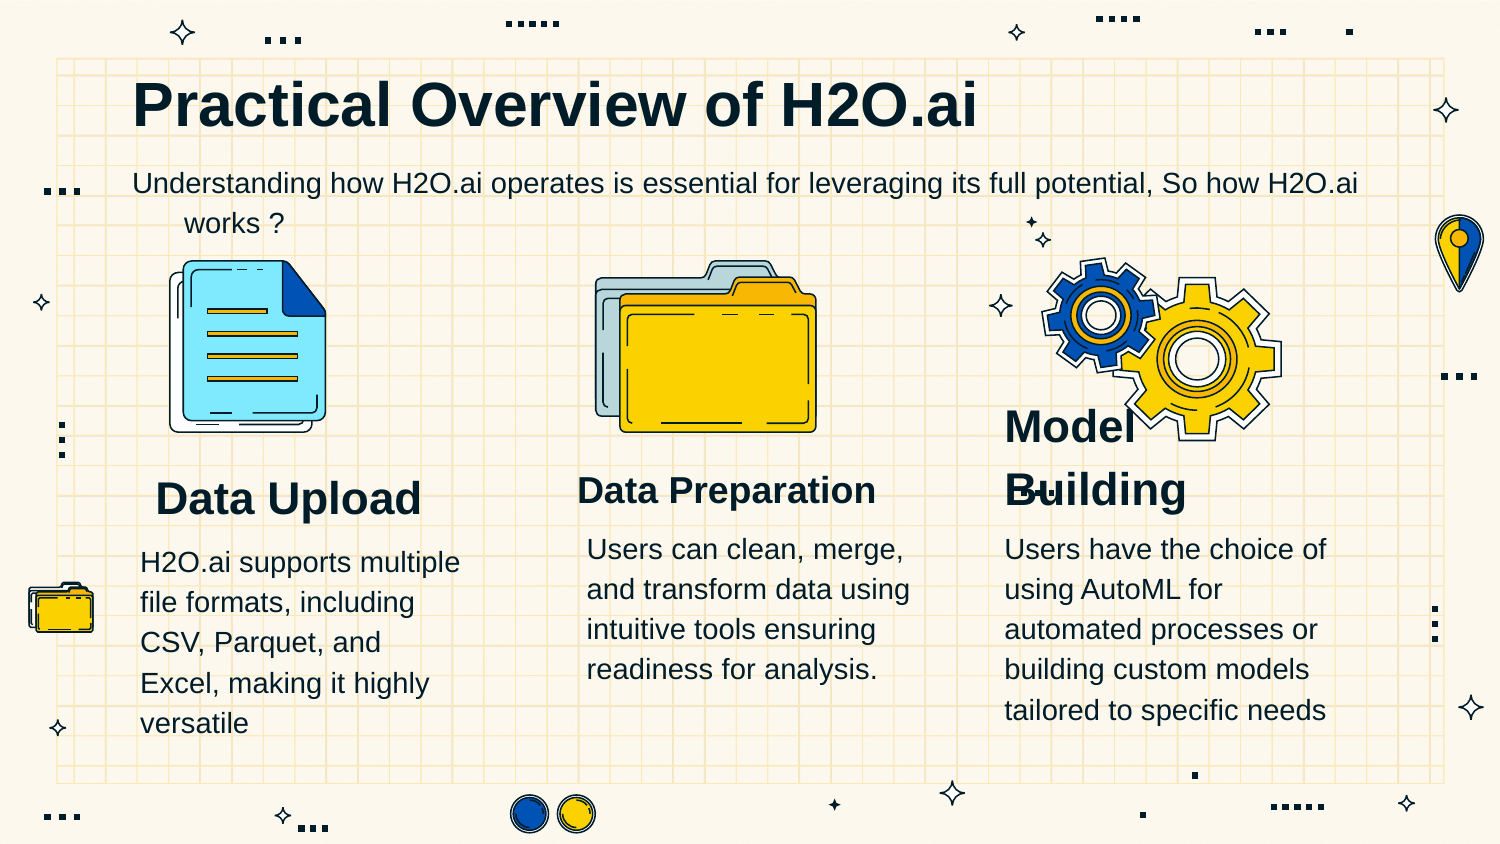

# Practical Overview of H2O.ai
Understanding how H2O.ai operates is essential for leveraging its full potential, So how H2O.ai works ?

Data Preparation
Model Building
Data Upload
Users have the choice of using AutoML for automated processes or building custom models tailored to specific needs

Users can clean, merge, and transform data using intuitive tools ensuring readiness for analysis.
H2O.ai supports multiple file formats, including CSV, Parquet, and Excel, making it highly versatile